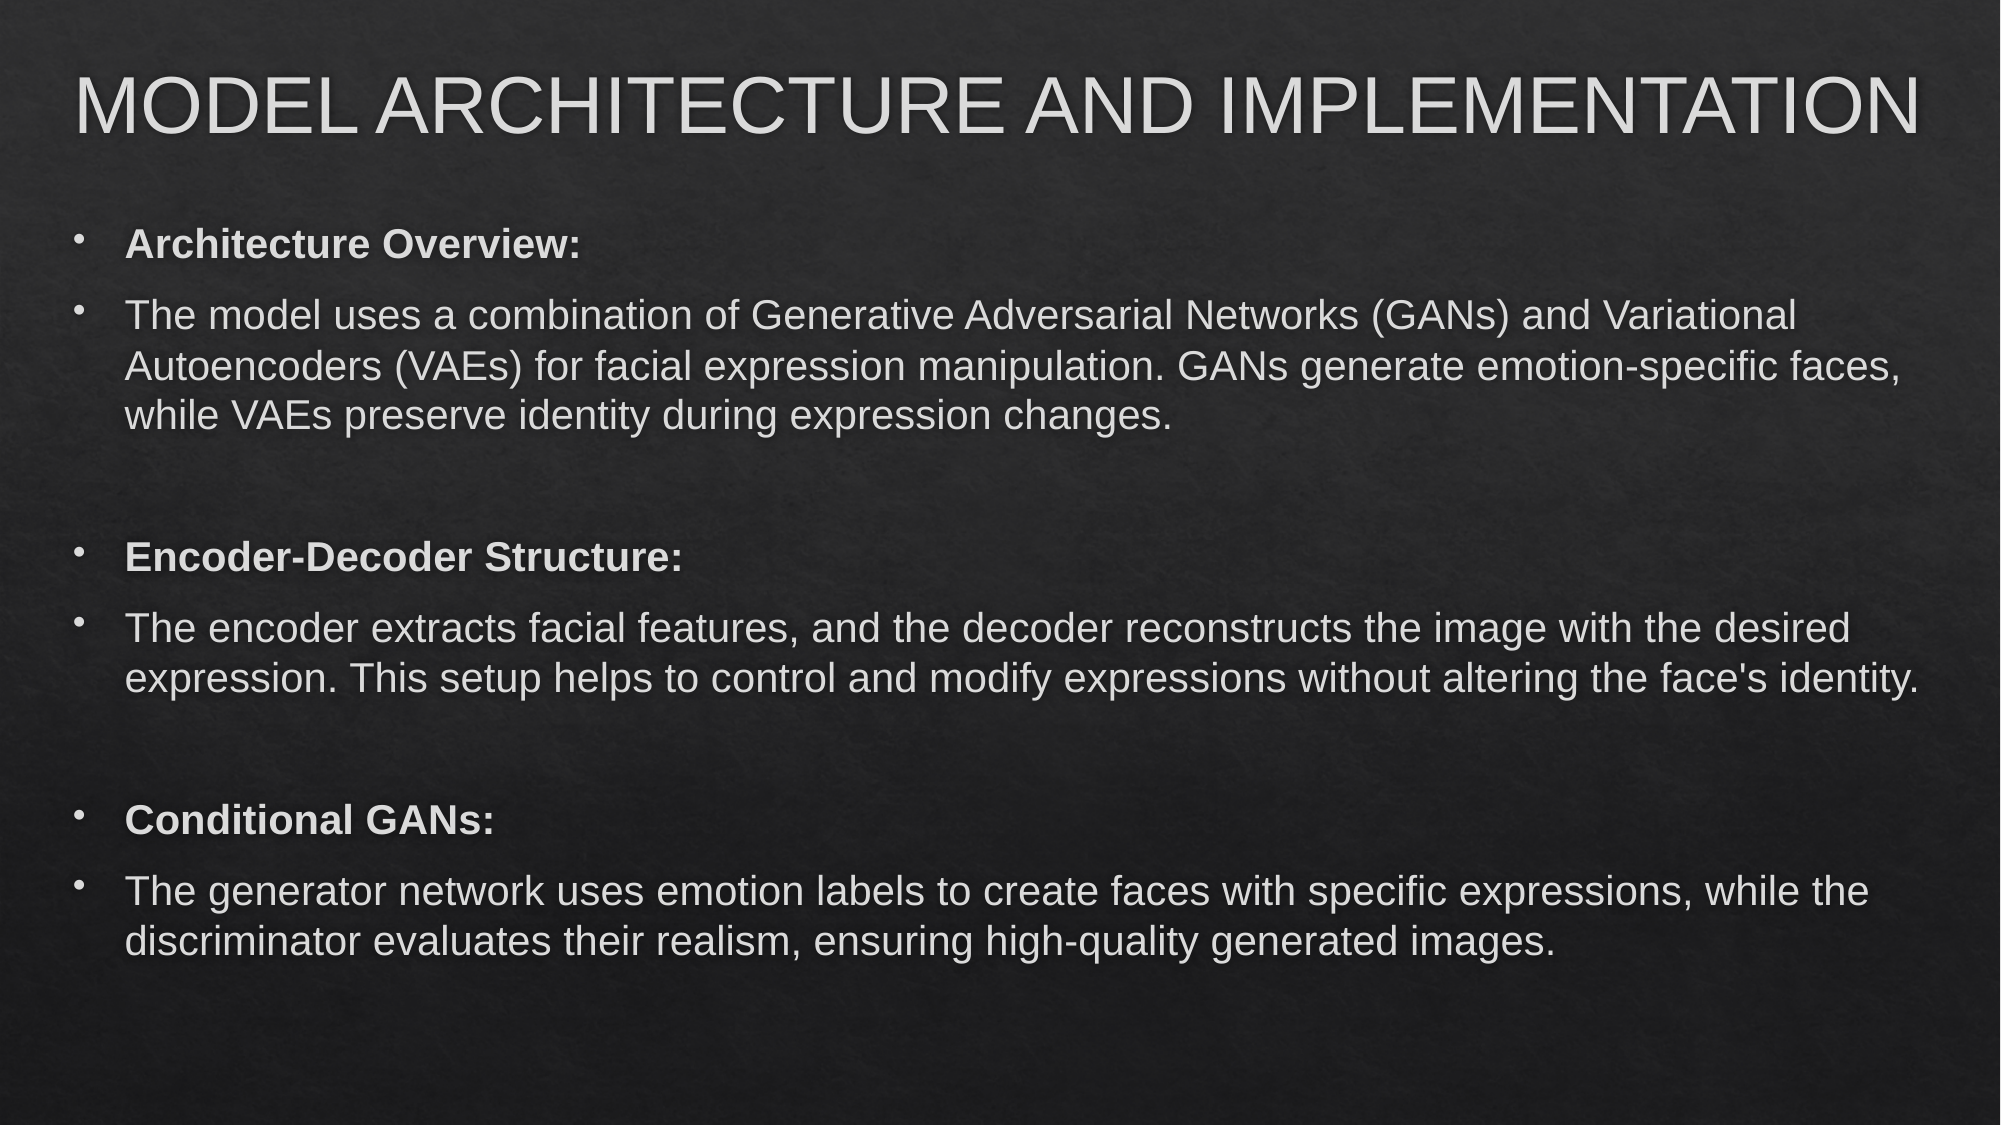

# MODEL ARCHITECTURE AND IMPLEMENTATION
Architecture Overview:
The model uses a combination of Generative Adversarial Networks (GANs) and Variational Autoencoders (VAEs) for facial expression manipulation. GANs generate emotion-specific faces, while VAEs preserve identity during expression changes.

Encoder-Decoder Structure:
The encoder extracts facial features, and the decoder reconstructs the image with the desired expression. This setup helps to control and modify expressions without altering the face's identity.

Conditional GANs:
The generator network uses emotion labels to create faces with specific expressions, while the discriminator evaluates their realism, ensuring high-quality generated images.